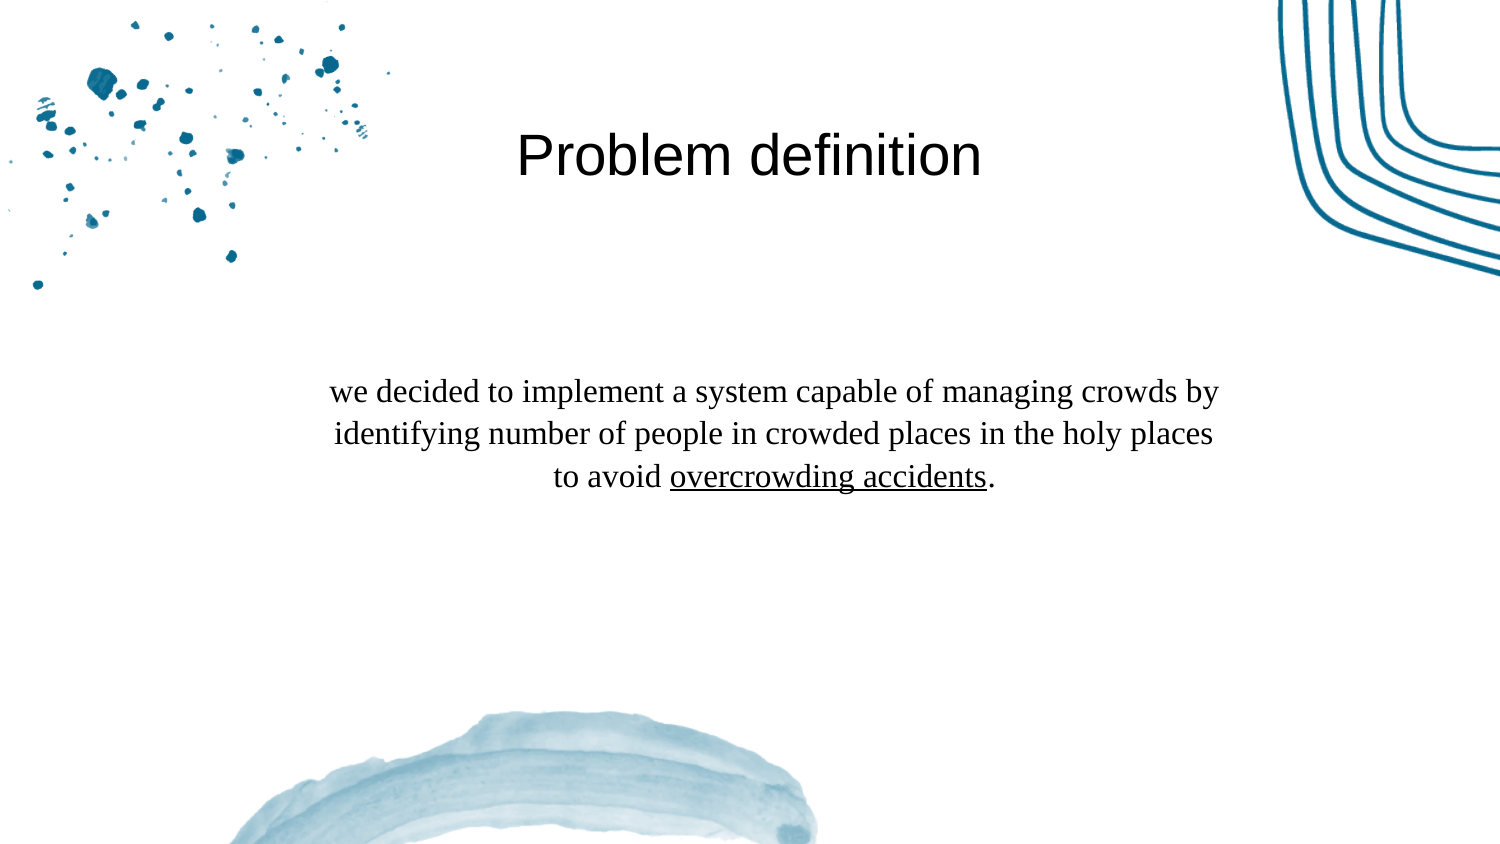

Problem definition
we decided to implement a system capable of managing crowds by identifying number of people in crowded places in the holy places to avoid overcrowding accidents.